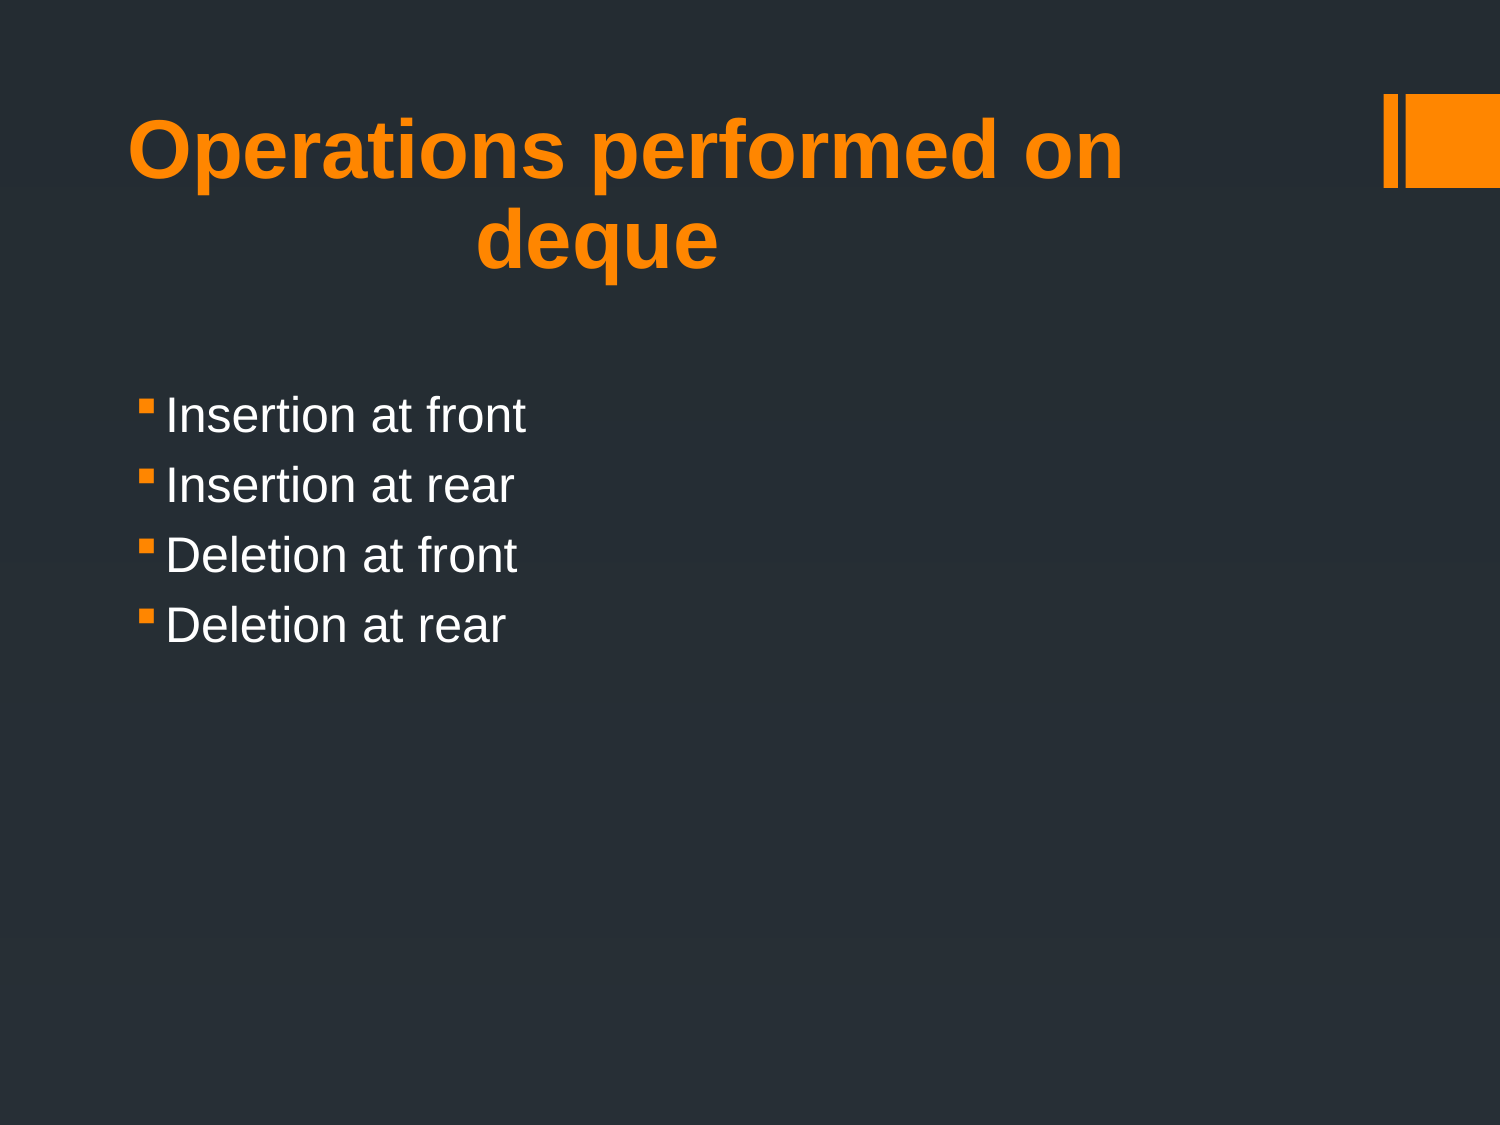

# Operations performed on                 deque
Insertion at front
Insertion at rear
Deletion at front
Deletion at rear